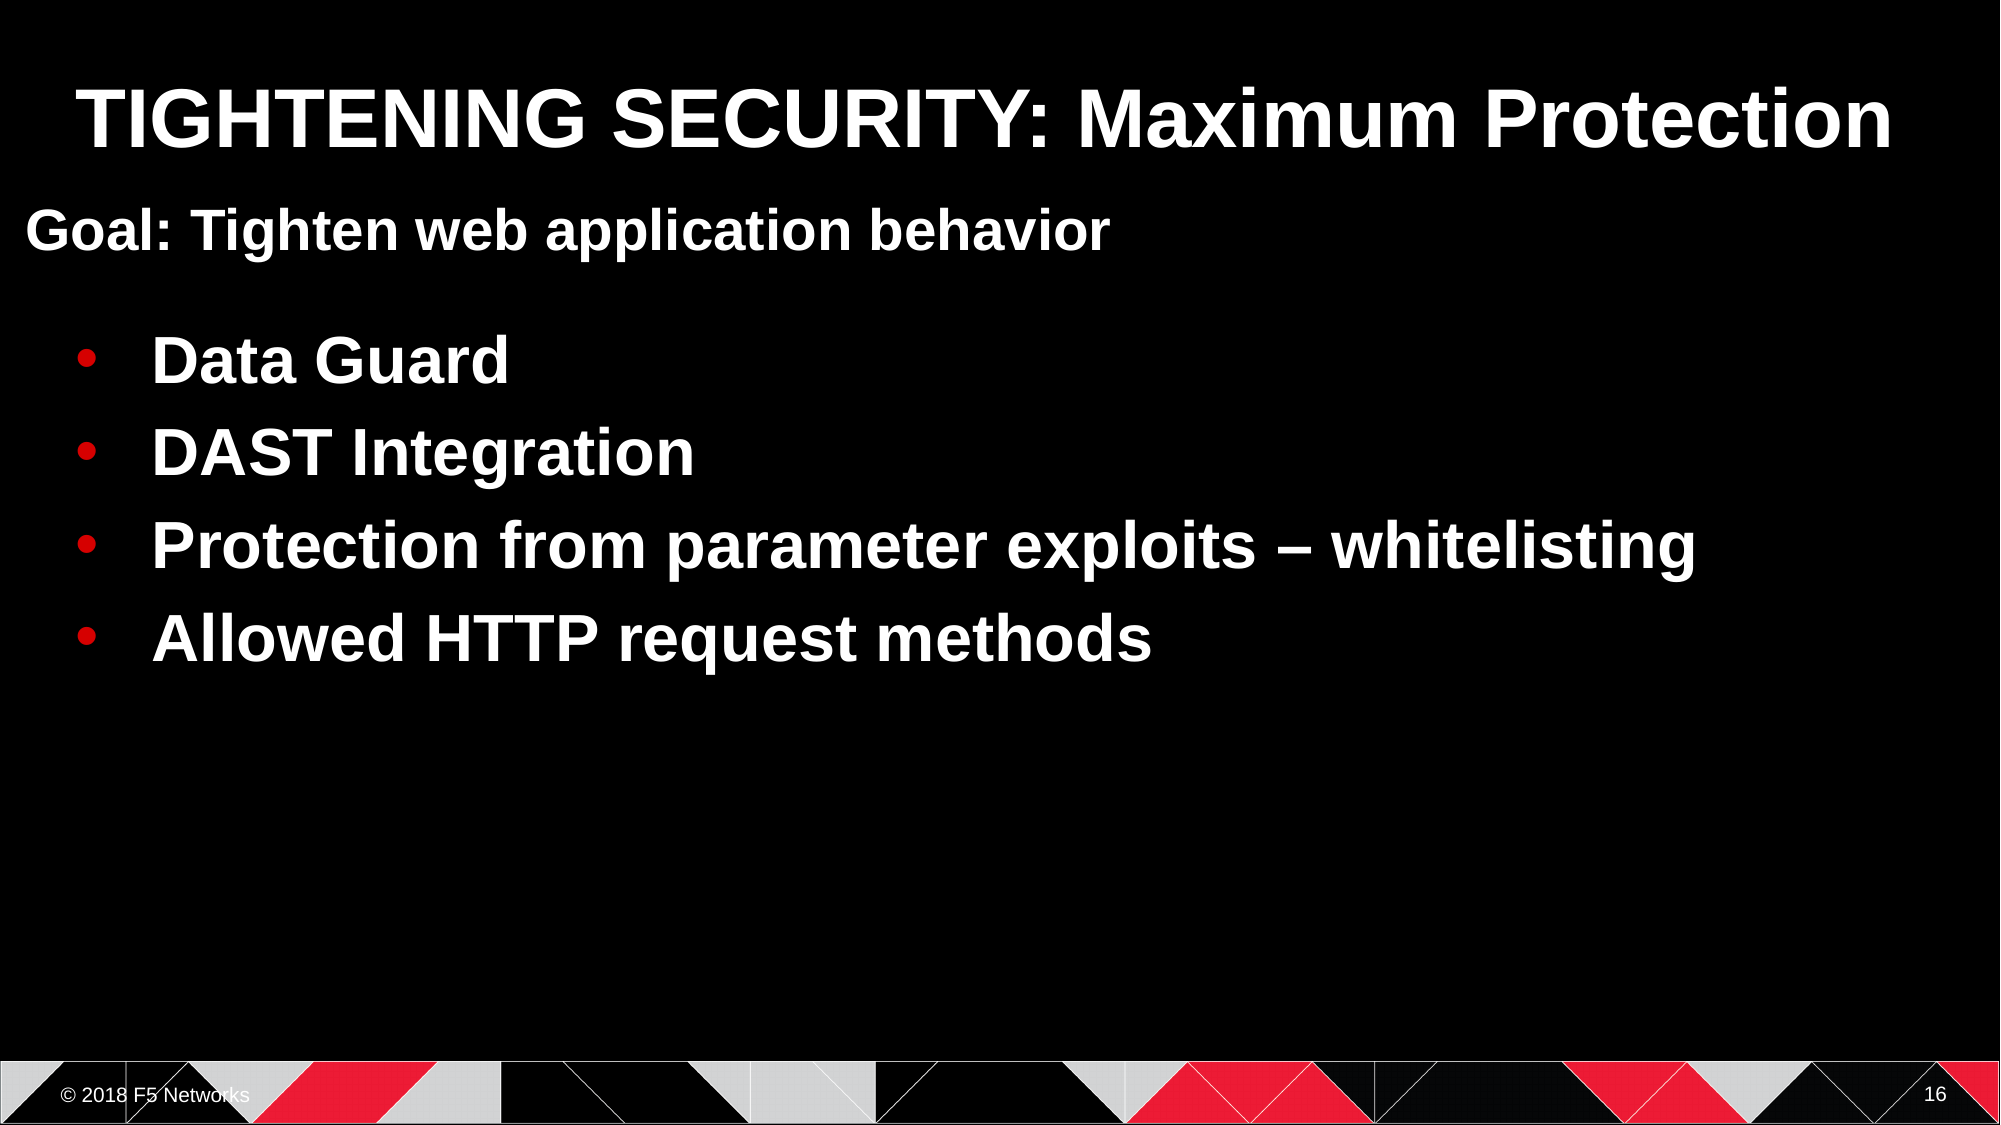

# TIGHTENING SECURITY: Maximum Protection
Goal: Tighten web application behavior
Data Guard
DAST Integration
Protection from parameter exploits – whitelisting
Allowed HTTP request methods
16
© 2018 F5 Networks